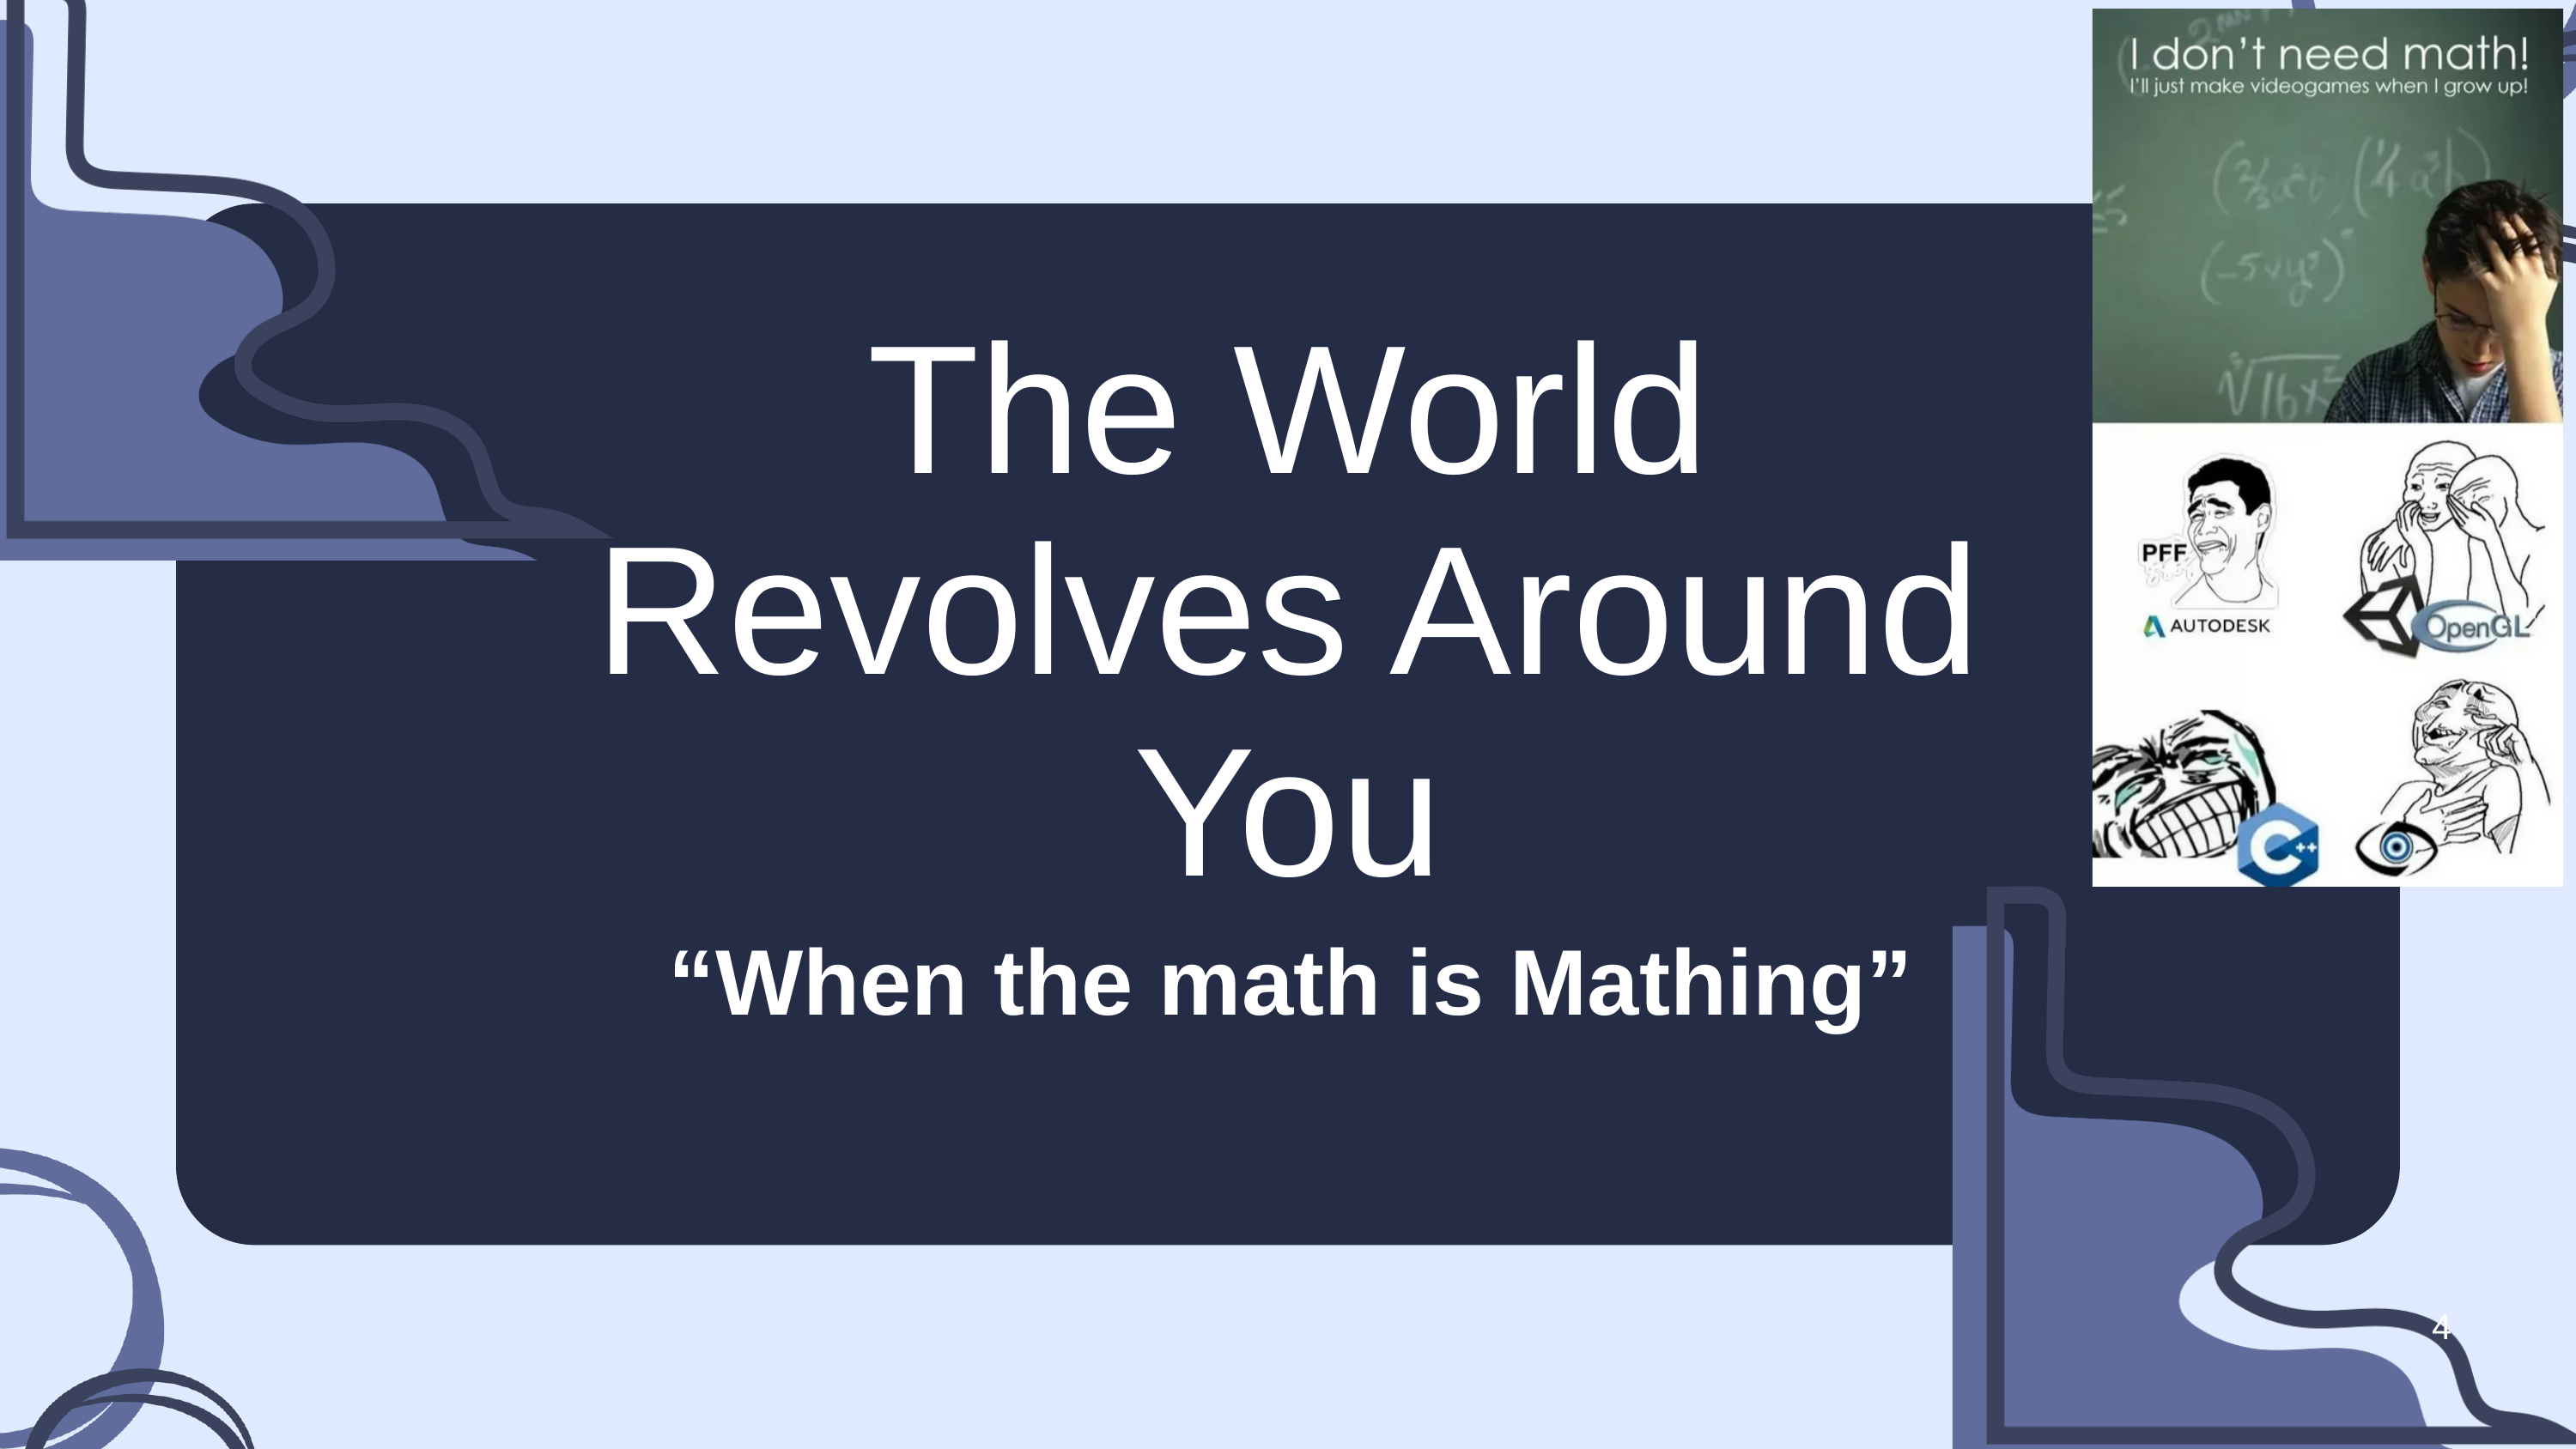

The World Revolves Around You

“When the math is Mathing”

4